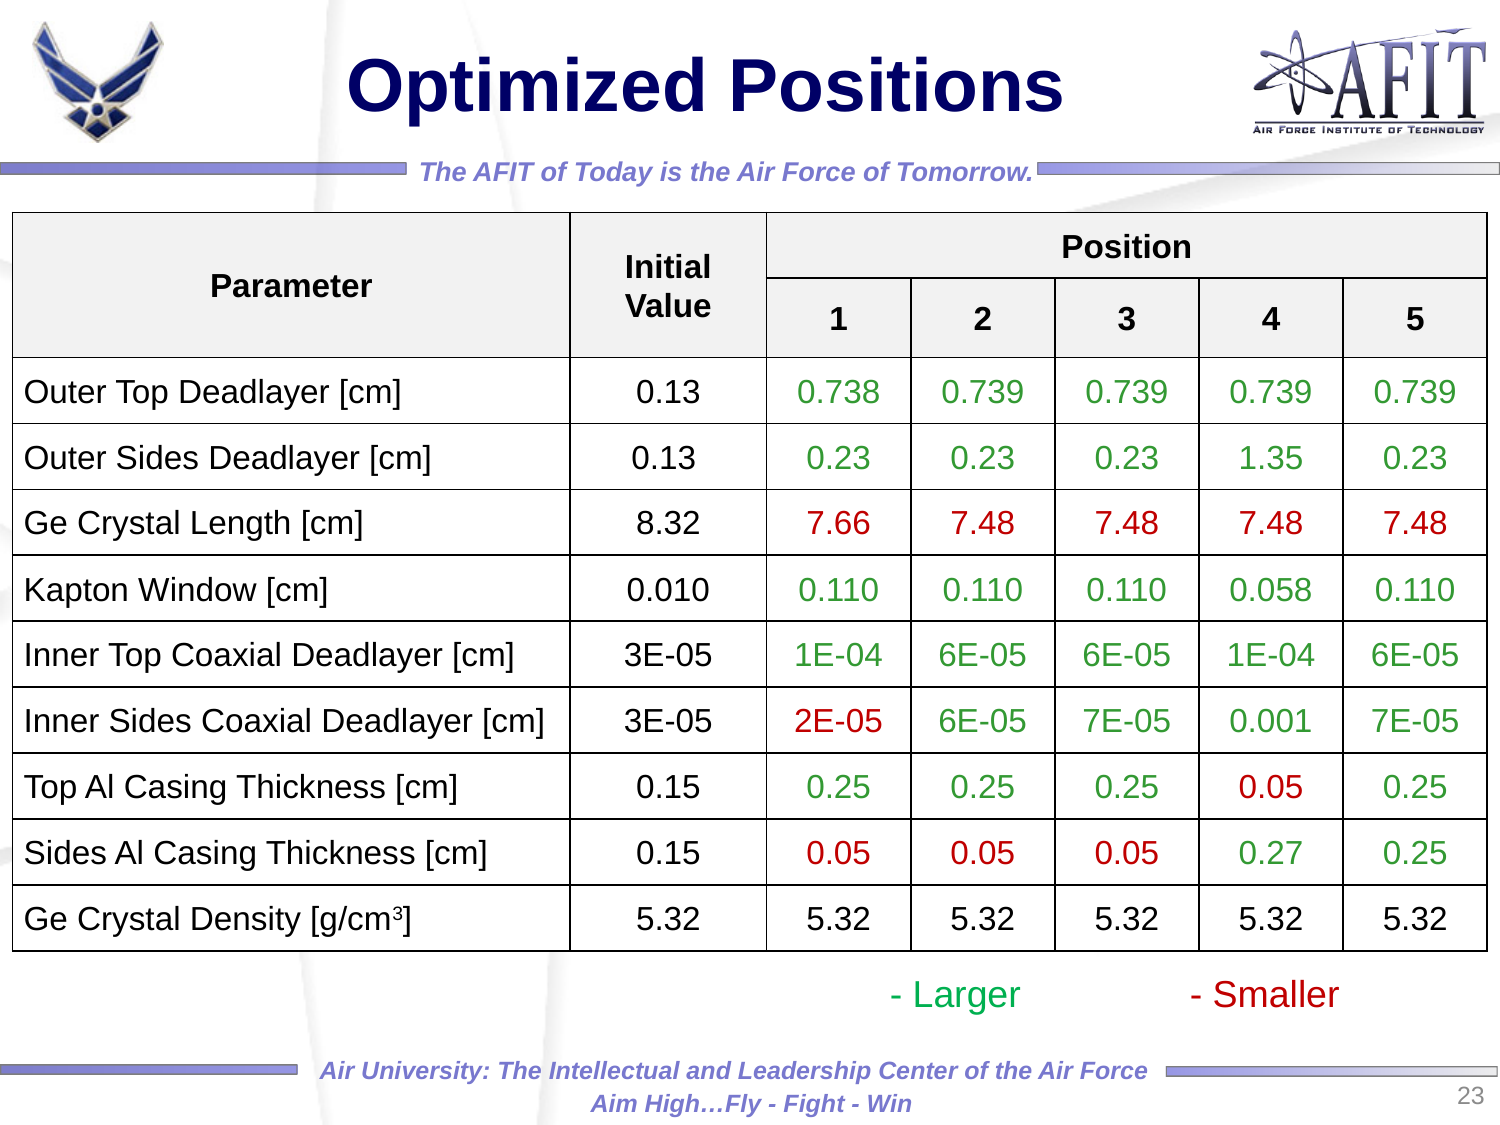

# Optimized Positions
| Parameter | Initial Value | Position |  |  |  |  |
| --- | --- | --- | --- | --- | --- | --- |
|  |  | 1 | 2 | 3 | 4 | 5 |
| Outer Top Deadlayer [cm] | 0.13 | 0.738 | 0.739 | 0.739 | 0.739 | 0.739 |
| Outer Sides Deadlayer [cm] | 0.13 | 0.23 | 0.23 | 0.23 | 1.35 | 0.23 |
| Ge Crystal Length [cm] | 8.32 | 7.66 | 7.48 | 7.48 | 7.48 | 7.48 |
| Kapton Window [cm] | 0.010 | 0.110 | 0.110 | 0.110 | 0.058 | 0.110 |
| Inner Top Coaxial Deadlayer [cm] | 3E-05 | 1E-04 | 6E-05 | 6E-05 | 1E-04 | 6E-05 |
| Inner Sides Coaxial Deadlayer [cm] | 3E-05 | 2E-05 | 6E-05 | 7E-05 | 0.001 | 7E-05 |
| Top Al Casing Thickness [cm] | 0.15 | 0.25 | 0.25 | 0.25 | 0.05 | 0.25 |
| Sides Al Casing Thickness [cm] | 0.15 | 0.05 | 0.05 | 0.05 | 0.27 | 0.25 |
| Ge Crystal Density [g/cm3] | 5.32 | 5.32 | 5.32 | 5.32 | 5.32 | 5.32 |
- Larger		- Smaller
23